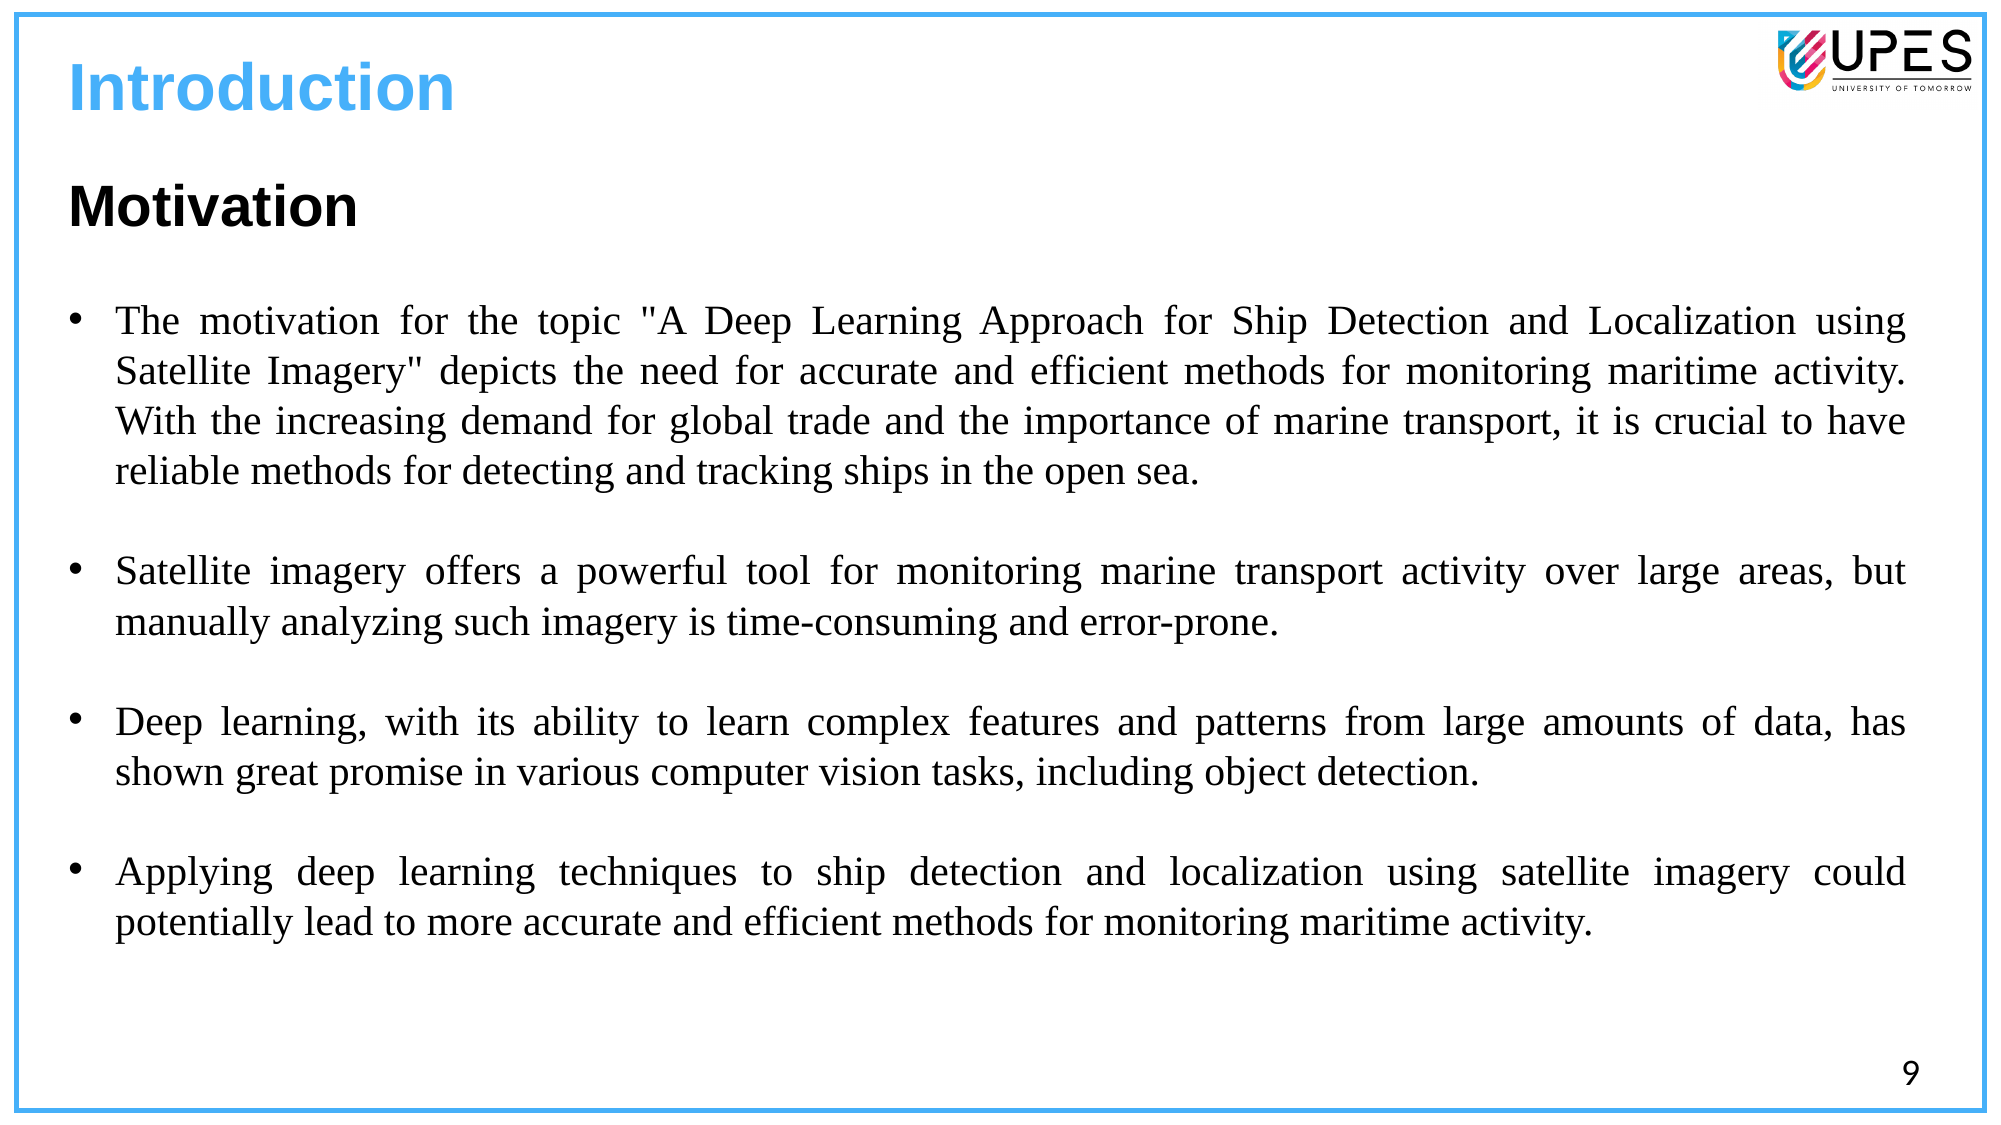

Introduction
Motivation
The motivation for the topic "A Deep Learning Approach for Ship Detection and Localization using Satellite Imagery" depicts the need for accurate and efficient methods for monitoring maritime activity. With the increasing demand for global trade and the importance of marine transport, it is crucial to have reliable methods for detecting and tracking ships in the open sea.

Satellite imagery offers a powerful tool for monitoring marine transport activity over large areas, but manually analyzing such imagery is time-consuming and error-prone.

Deep learning, with its ability to learn complex features and patterns from large amounts of data, has shown great promise in various computer vision tasks, including object detection.

Applying deep learning techniques to ship detection and localization using satellite imagery could potentially lead to more accurate and efficient methods for monitoring maritime activity.
9